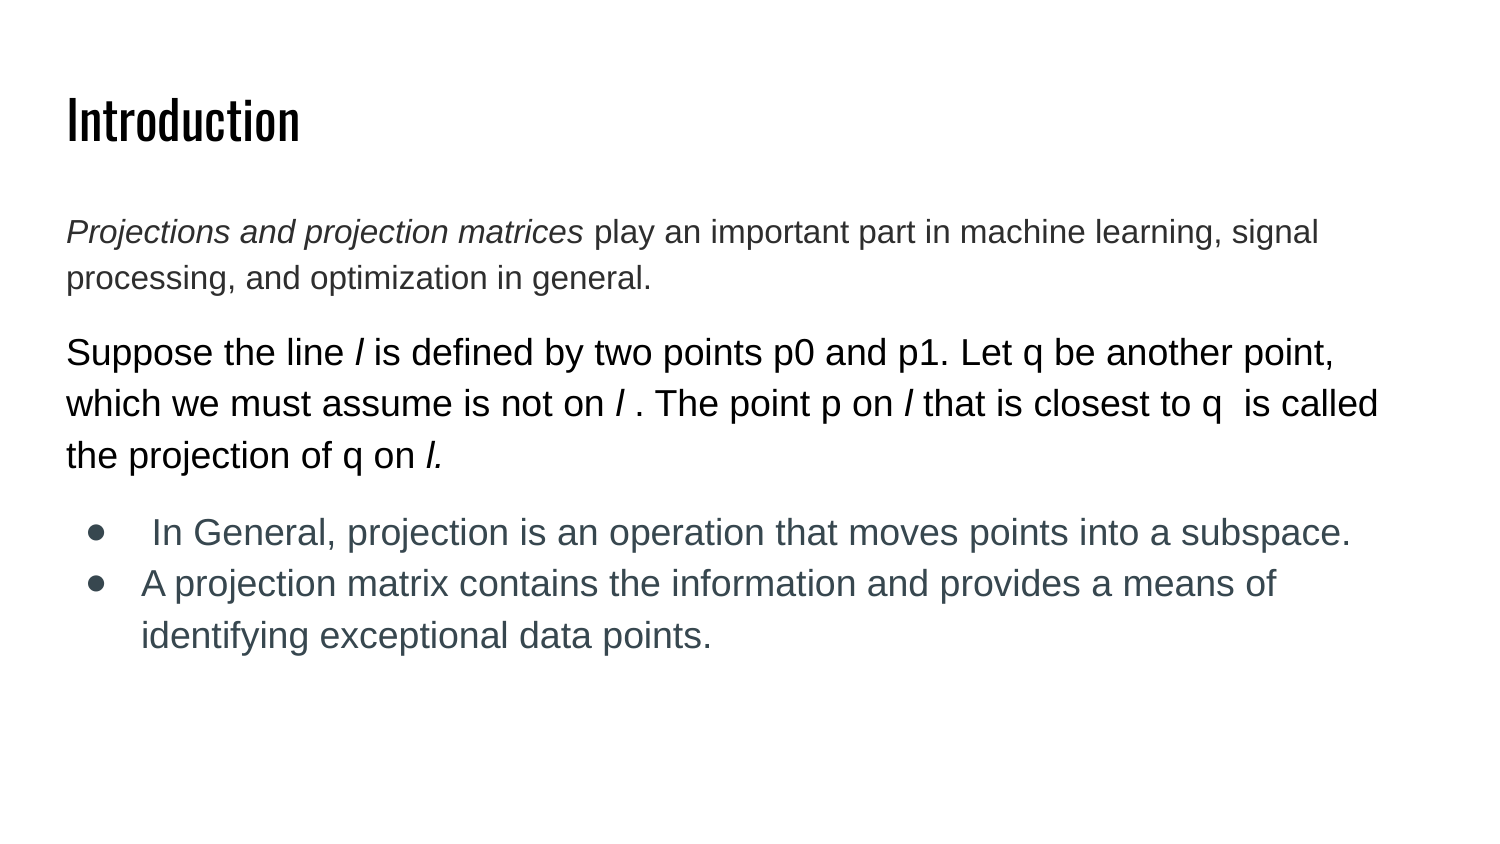

# Introduction
Projections and projection matrices play an important part in machine learning, signal processing, and optimization in general.
Suppose the line l is defined by two points p0 and p1. Let q be another point, which we must assume is not on l . The point p on l that is closest to q  is called the projection of q on l.
 In General, projection is an operation that moves points into a subspace.
A projection matrix contains the information and provides a means of identifying exceptional data points.